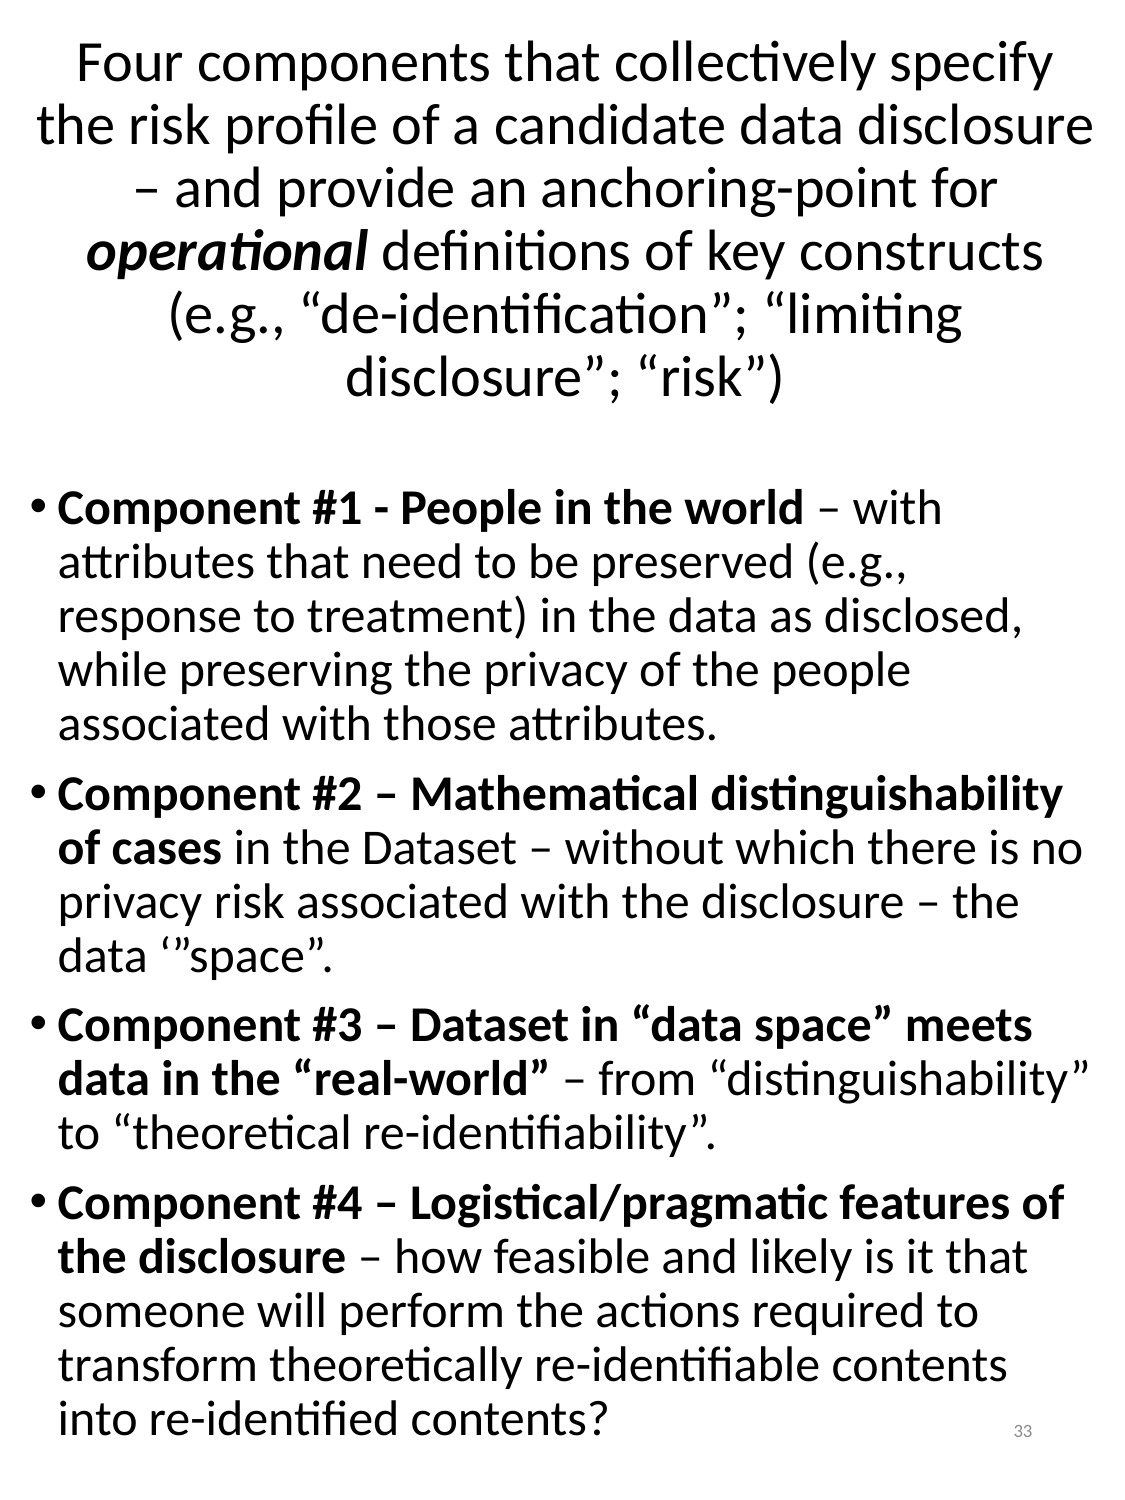

# Four components that collectively specify the risk profile of a candidate data disclosure – and provide an anchoring-point for operational definitions of key constructs (e.g., “de-identification”; “limiting disclosure”; “risk”)
Component #1 - People in the world – with attributes that need to be preserved (e.g., response to treatment) in the data as disclosed, while preserving the privacy of the people associated with those attributes.
Component #2 – Mathematical distinguishability of cases in the Dataset – without which there is no privacy risk associated with the disclosure – the data ‘”space”.
Component #3 – Dataset in “data space” meets data in the “real-world” – from “distinguishability” to “theoretical re-identifiability”.
Component #4 – Logistical/pragmatic features of the disclosure – how feasible and likely is it that someone will perform the actions required to transform theoretically re-identifiable contents into re-identified contents?
33